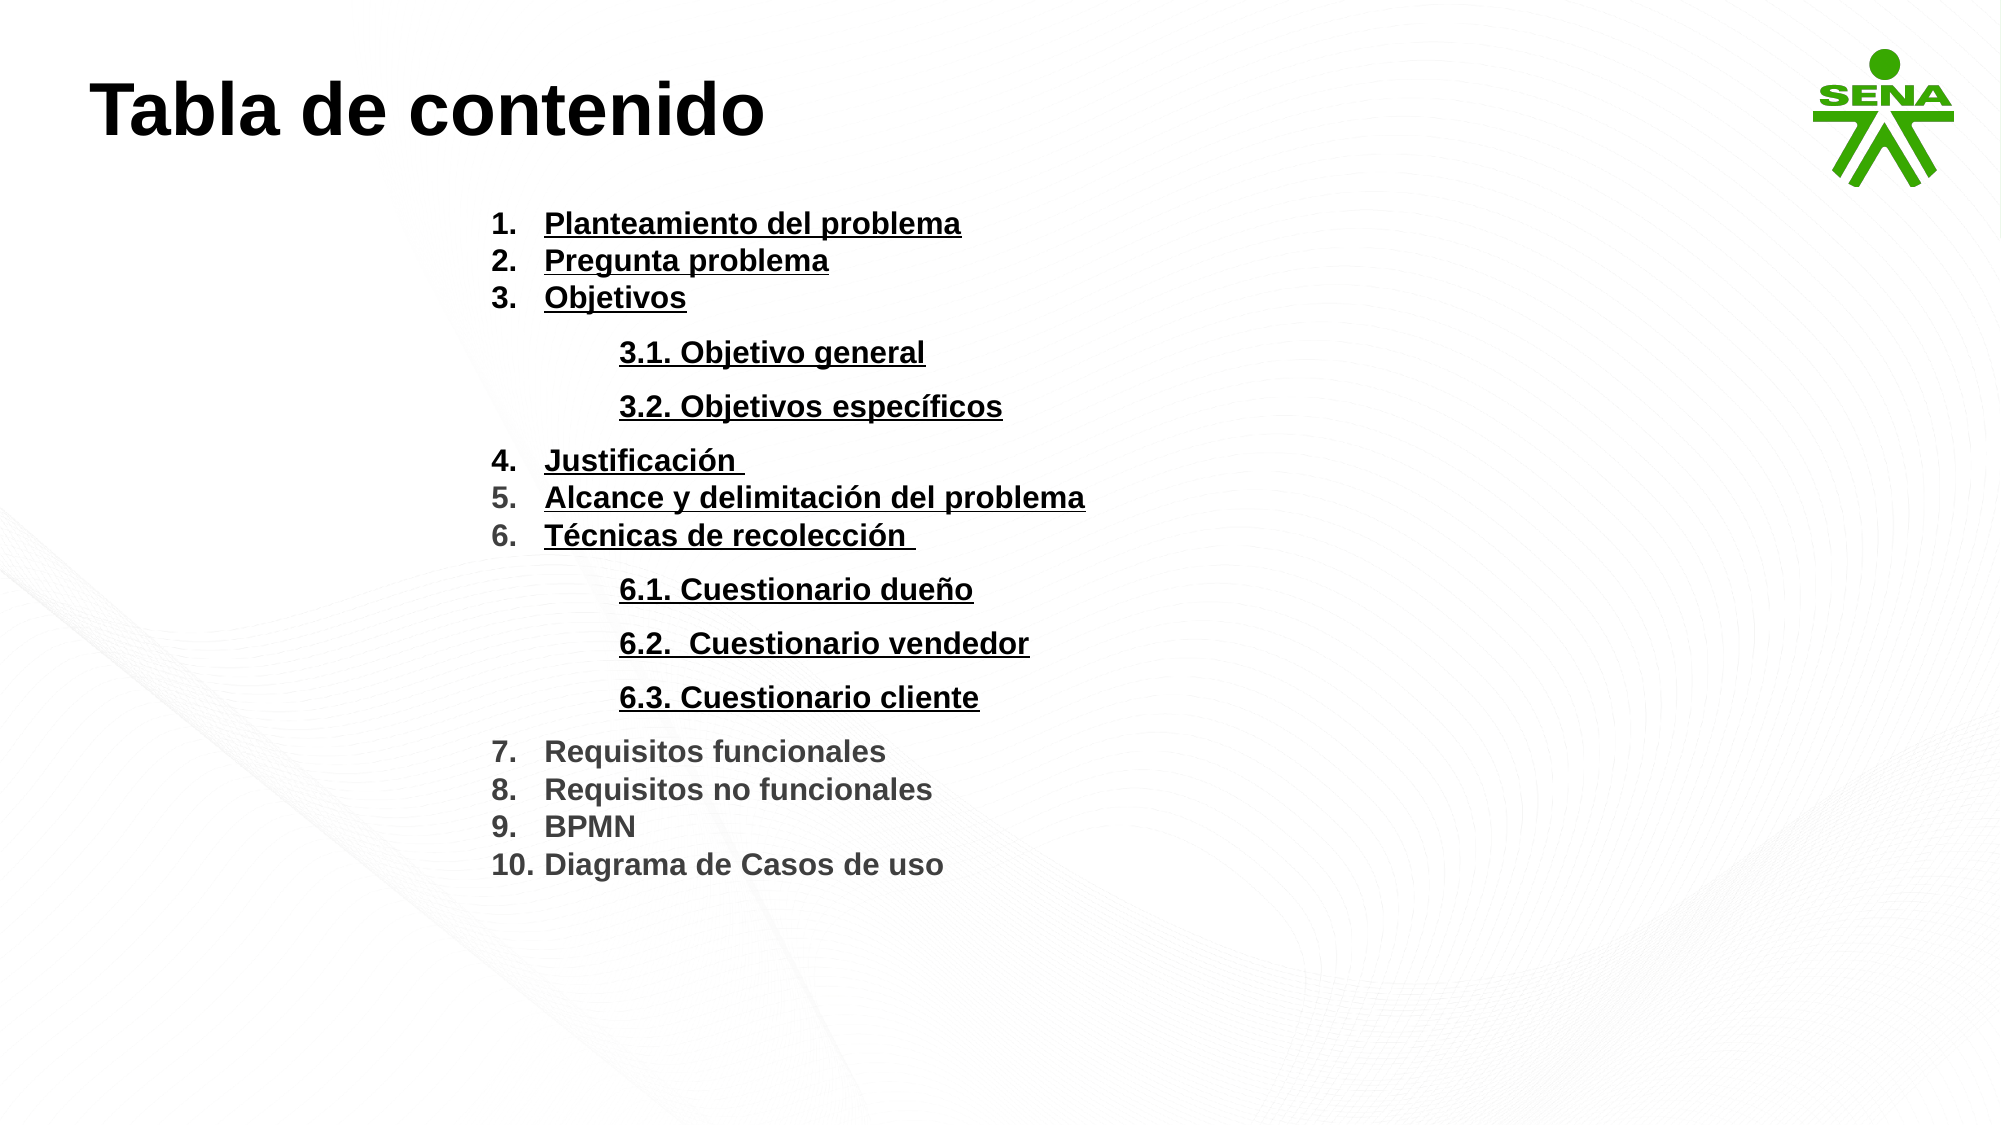

Tabla de contenido

Planteamiento del problema
Pregunta problema
Objetivos
3.1. Objetivo general
3.2. Objetivos específicos
Justificación
Alcance y delimitación del problema
Técnicas de recolección
6.1. Cuestionario dueño
6.2.  Cuestionario vendedor
6.3. Cuestionario cliente
Requisitos funcionales
Requisitos no funcionales
BPMN
Diagrama de Casos de uso